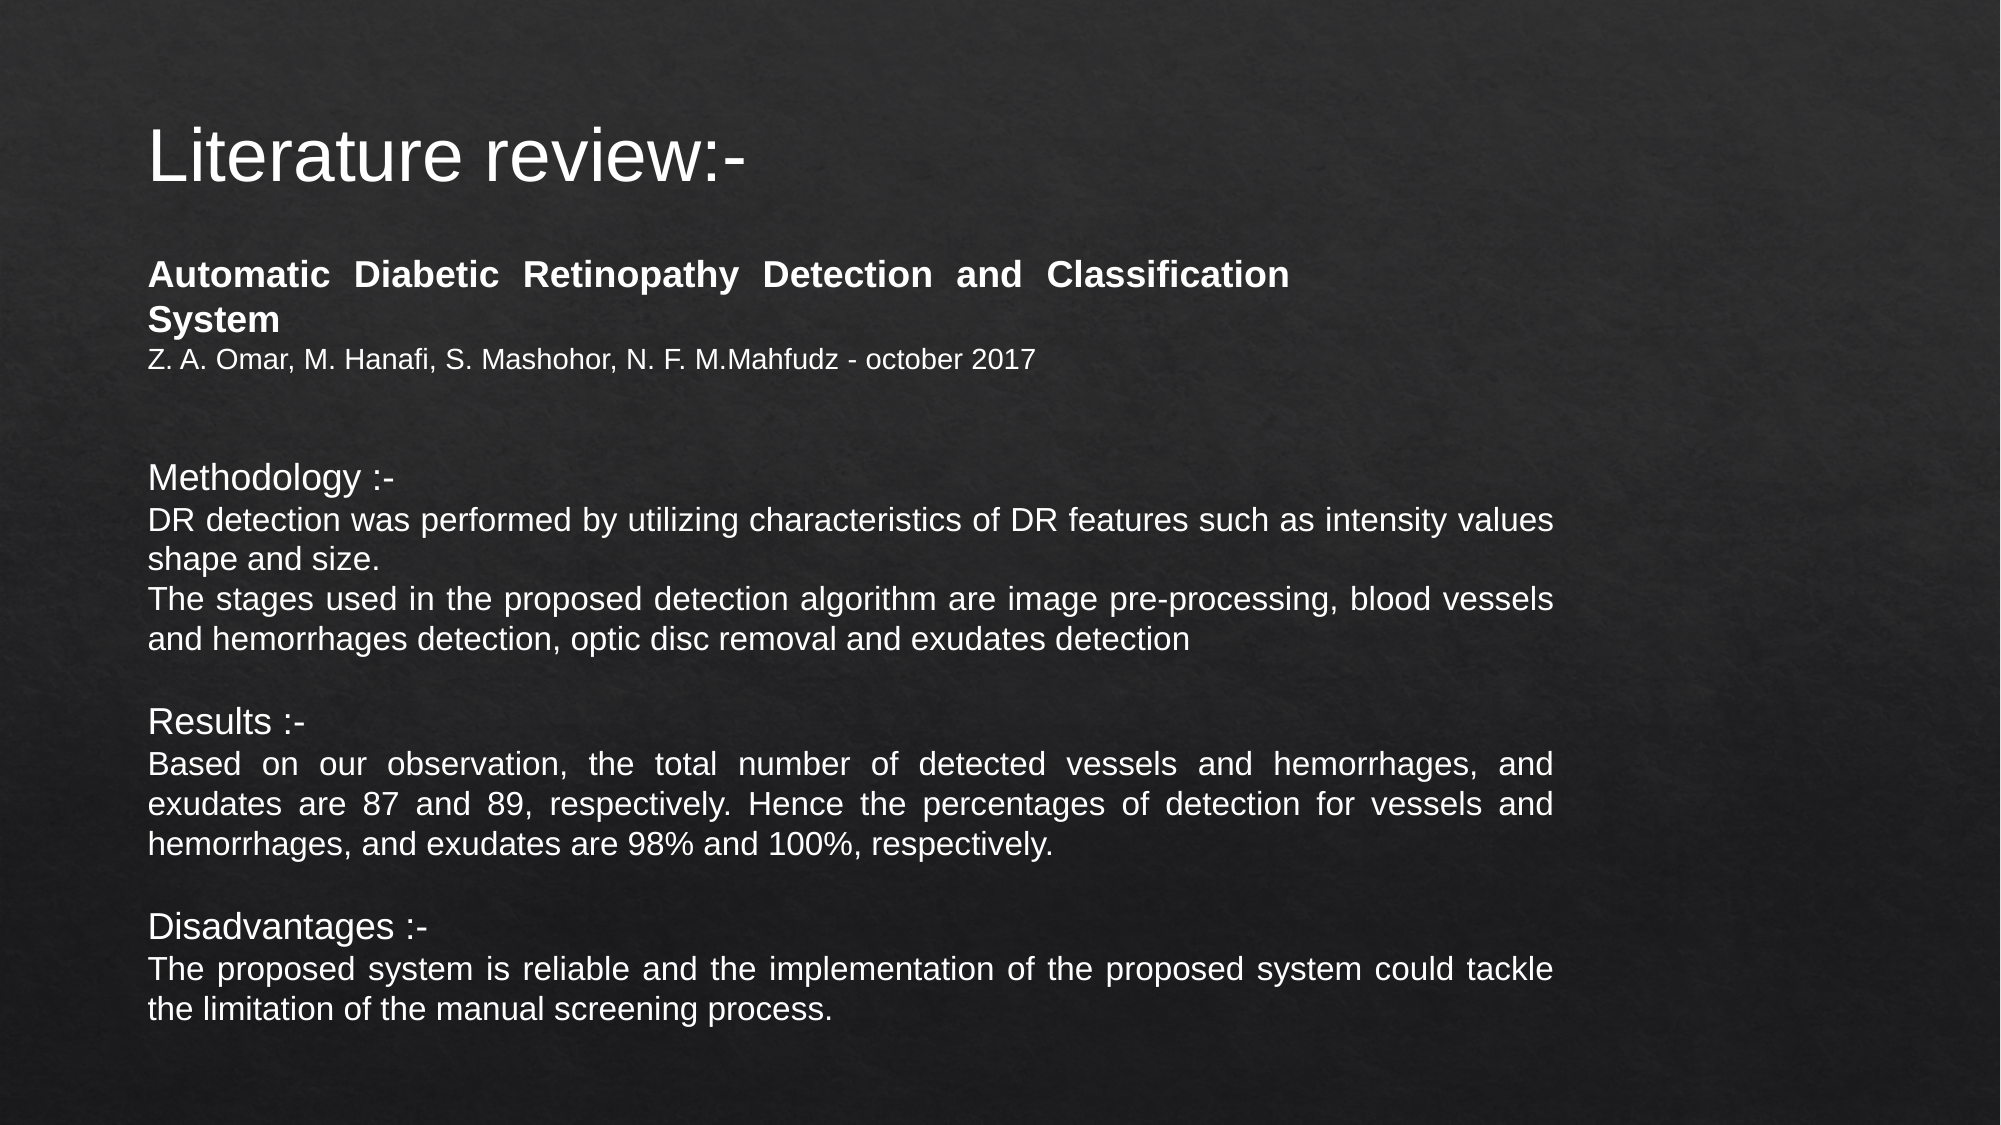

Literature review:-
Automatic Diabetic Retinopathy Detection and Classification System
Z. A. Omar, M. Hanafi, S. Mashohor, N. F. M.Mahfudz - october 2017

Methodology :-
DR detection was performed by utilizing characteristics of DR features such as intensity values shape and size.
The stages used in the proposed detection algorithm are image pre-processing, blood vessels and hemorrhages detection, optic disc removal and exudates detection

Results :-
Based on our observation, the total number of detected vessels and hemorrhages, and exudates are 87 and 89, respectively. Hence the percentages of detection for vessels and hemorrhages, and exudates are 98% and 100%, respectively.

Disadvantages :-
The proposed system is reliable and the implementation of the proposed system could tackle the limitation of the manual screening process.